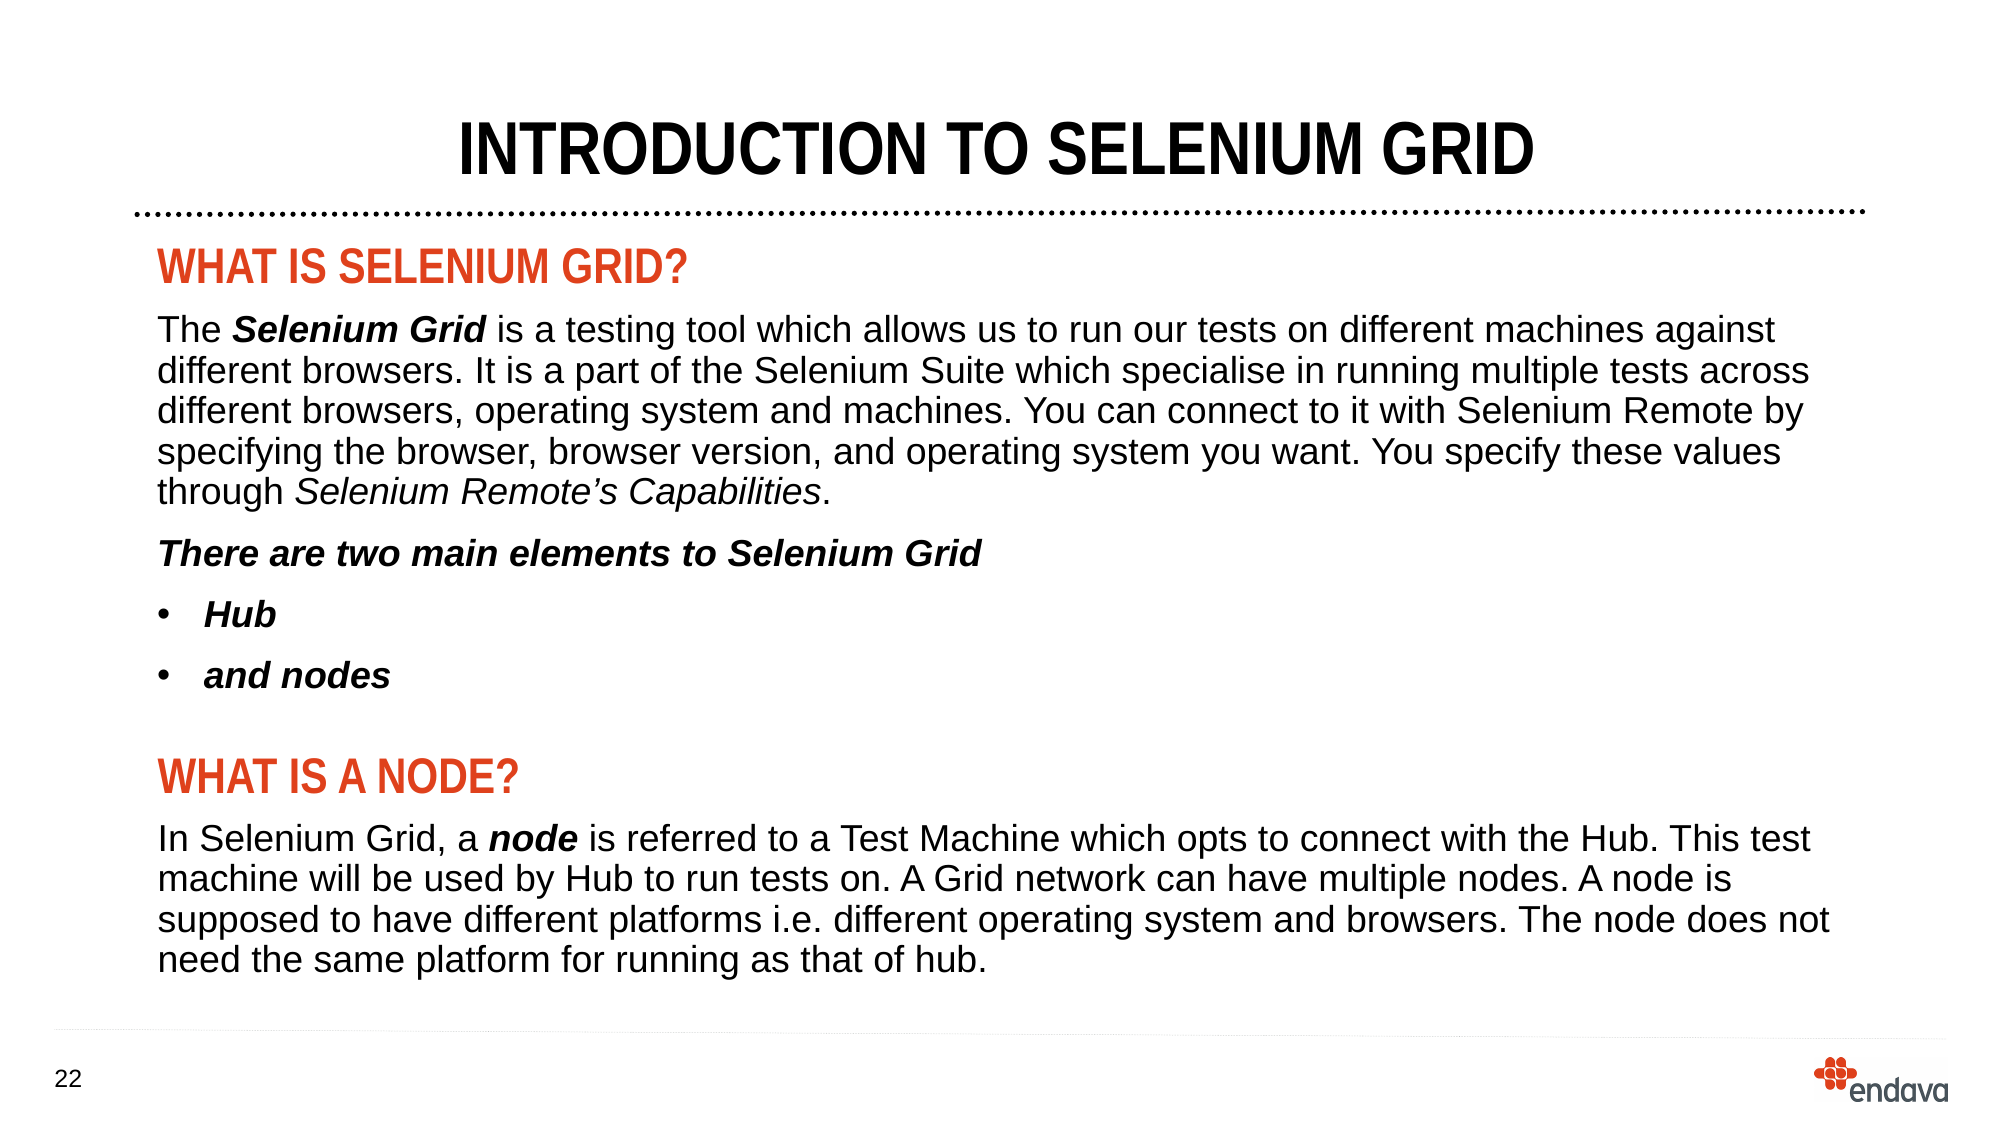

# Introduction to Selenium Grid
What is Selenium Grid?
The Selenium Grid is a testing tool which allows us to run our tests on different machines against different browsers. It is a part of the Selenium Suite which specialise in running multiple tests across different browsers, operating system and machines. You can connect to it with Selenium Remote by specifying the browser, browser version, and operating system you want. You specify these values through Selenium Remote’s Capabilities.
There are two main elements to Selenium Grid
Hub
and nodes
What is A Node?
In Selenium Grid, a node is referred to a Test Machine which opts to connect with the Hub. This test machine will be used by Hub to run tests on. A Grid network can have multiple nodes. A node is supposed to have different platforms i.e. different operating system and browsers. The node does not need the same platform for running as that of hub.